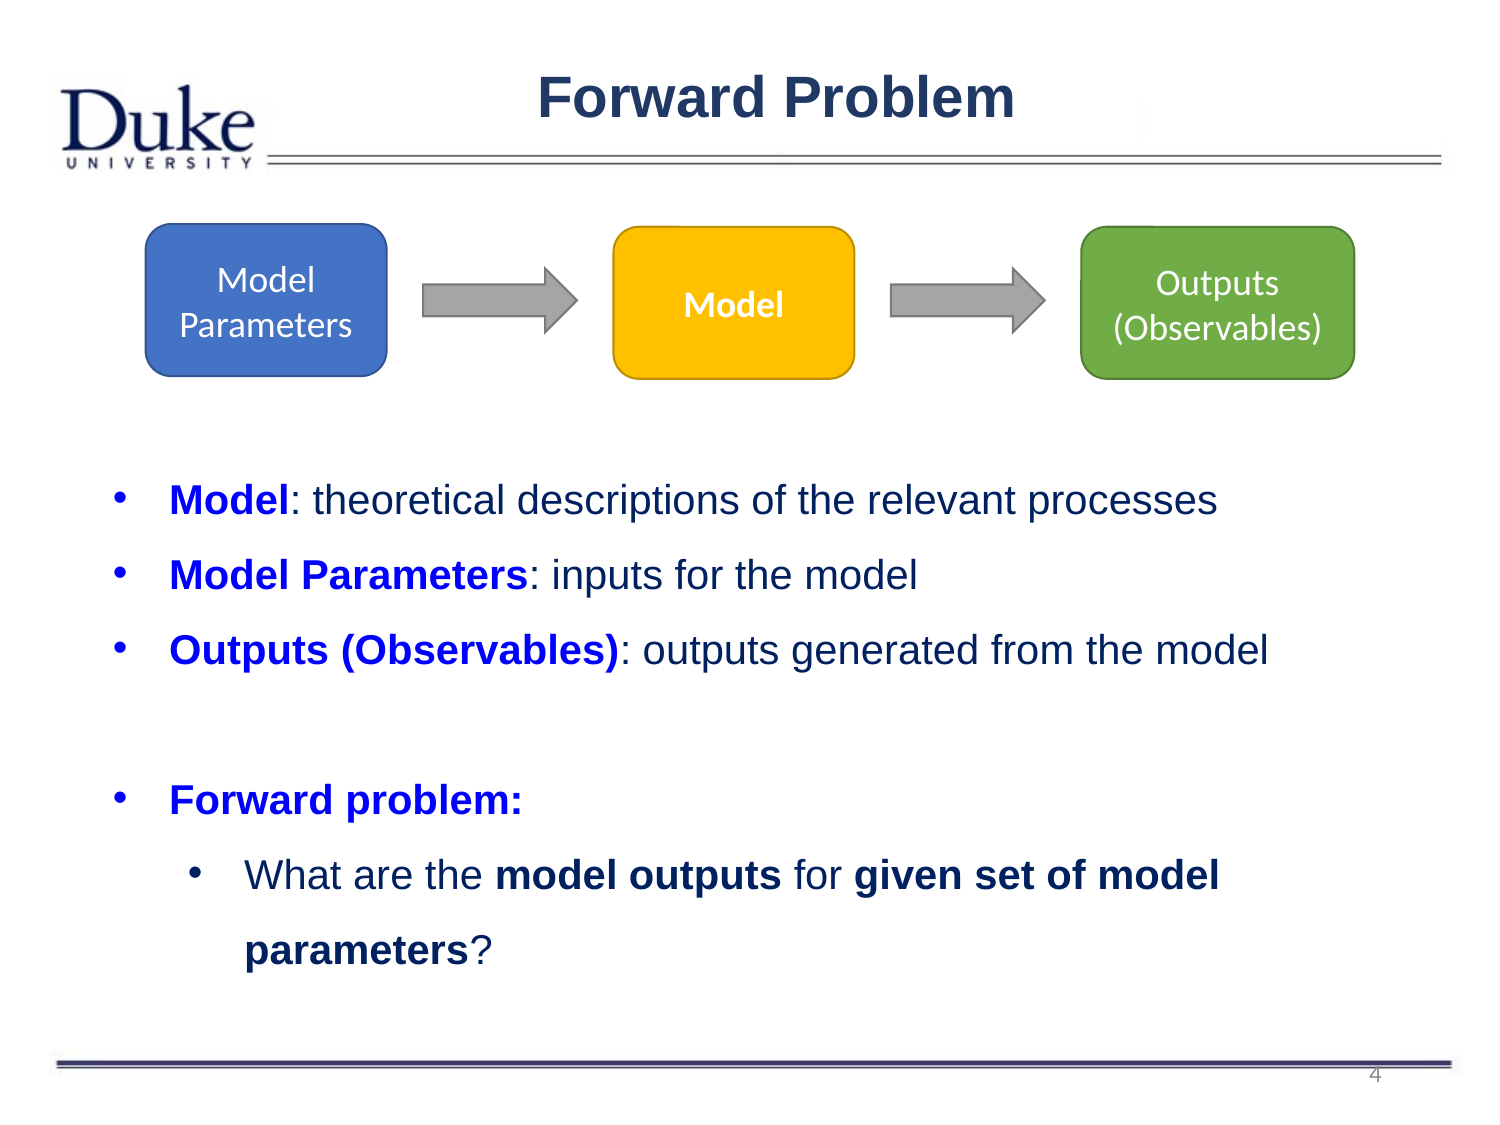

Forward Problem
Model Parameters
Model
Outputs (Observables)

Model: theoretical descriptions of the relevant processes
Model Parameters: inputs for the model
Outputs (Observables): outputs generated from the model

Forward problem:
What are the model outputs for given set of model parameters?

4